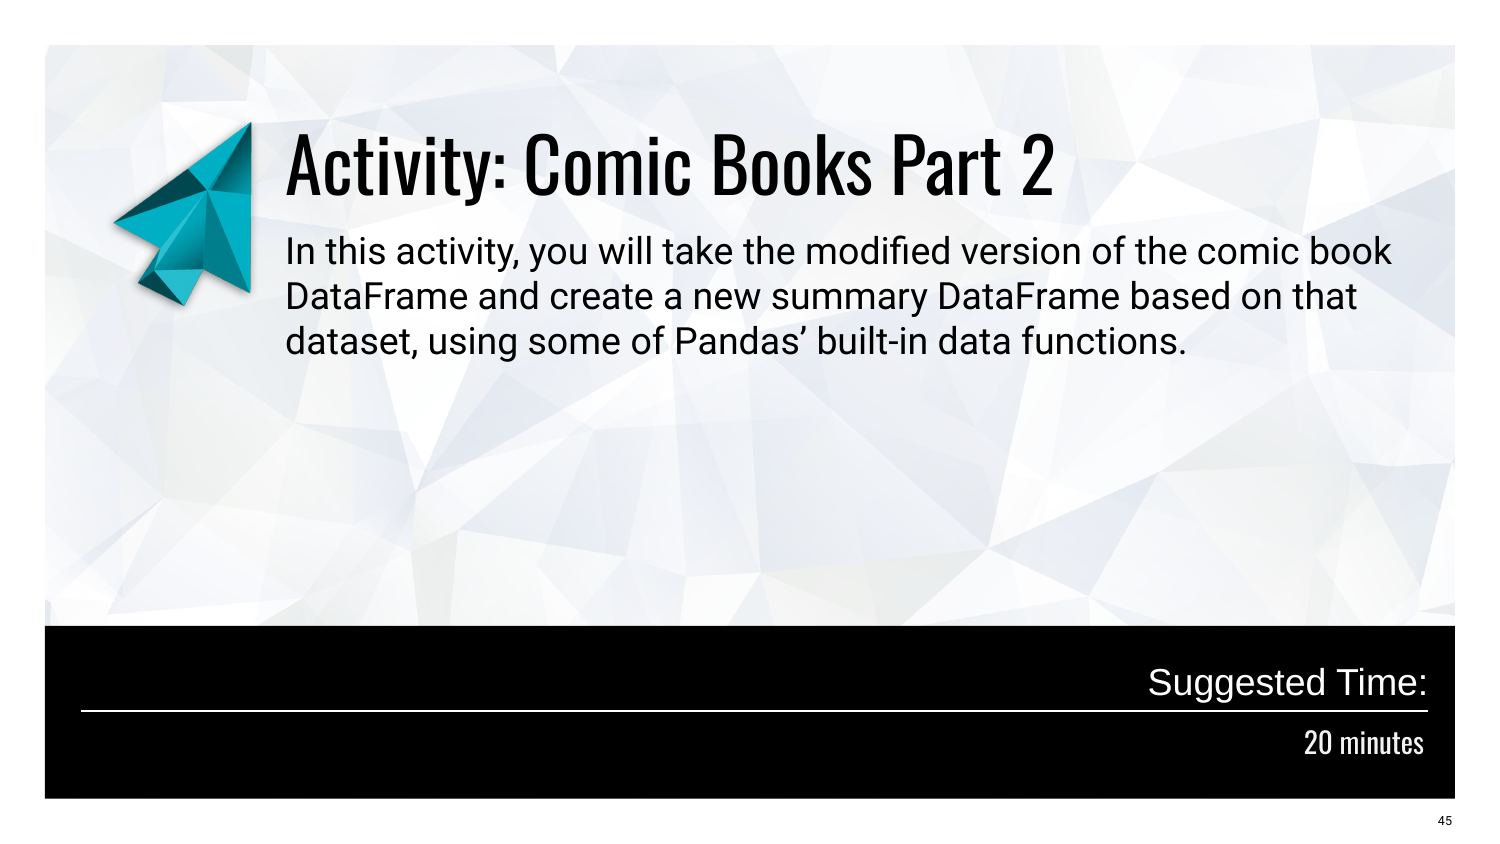

# Activity: Comic Books Part 2
In this activity, you will take the modified version of the comic book DataFrame and create a new summary DataFrame based on that dataset, using some of Pandas’ built-in data functions.

20 minutes